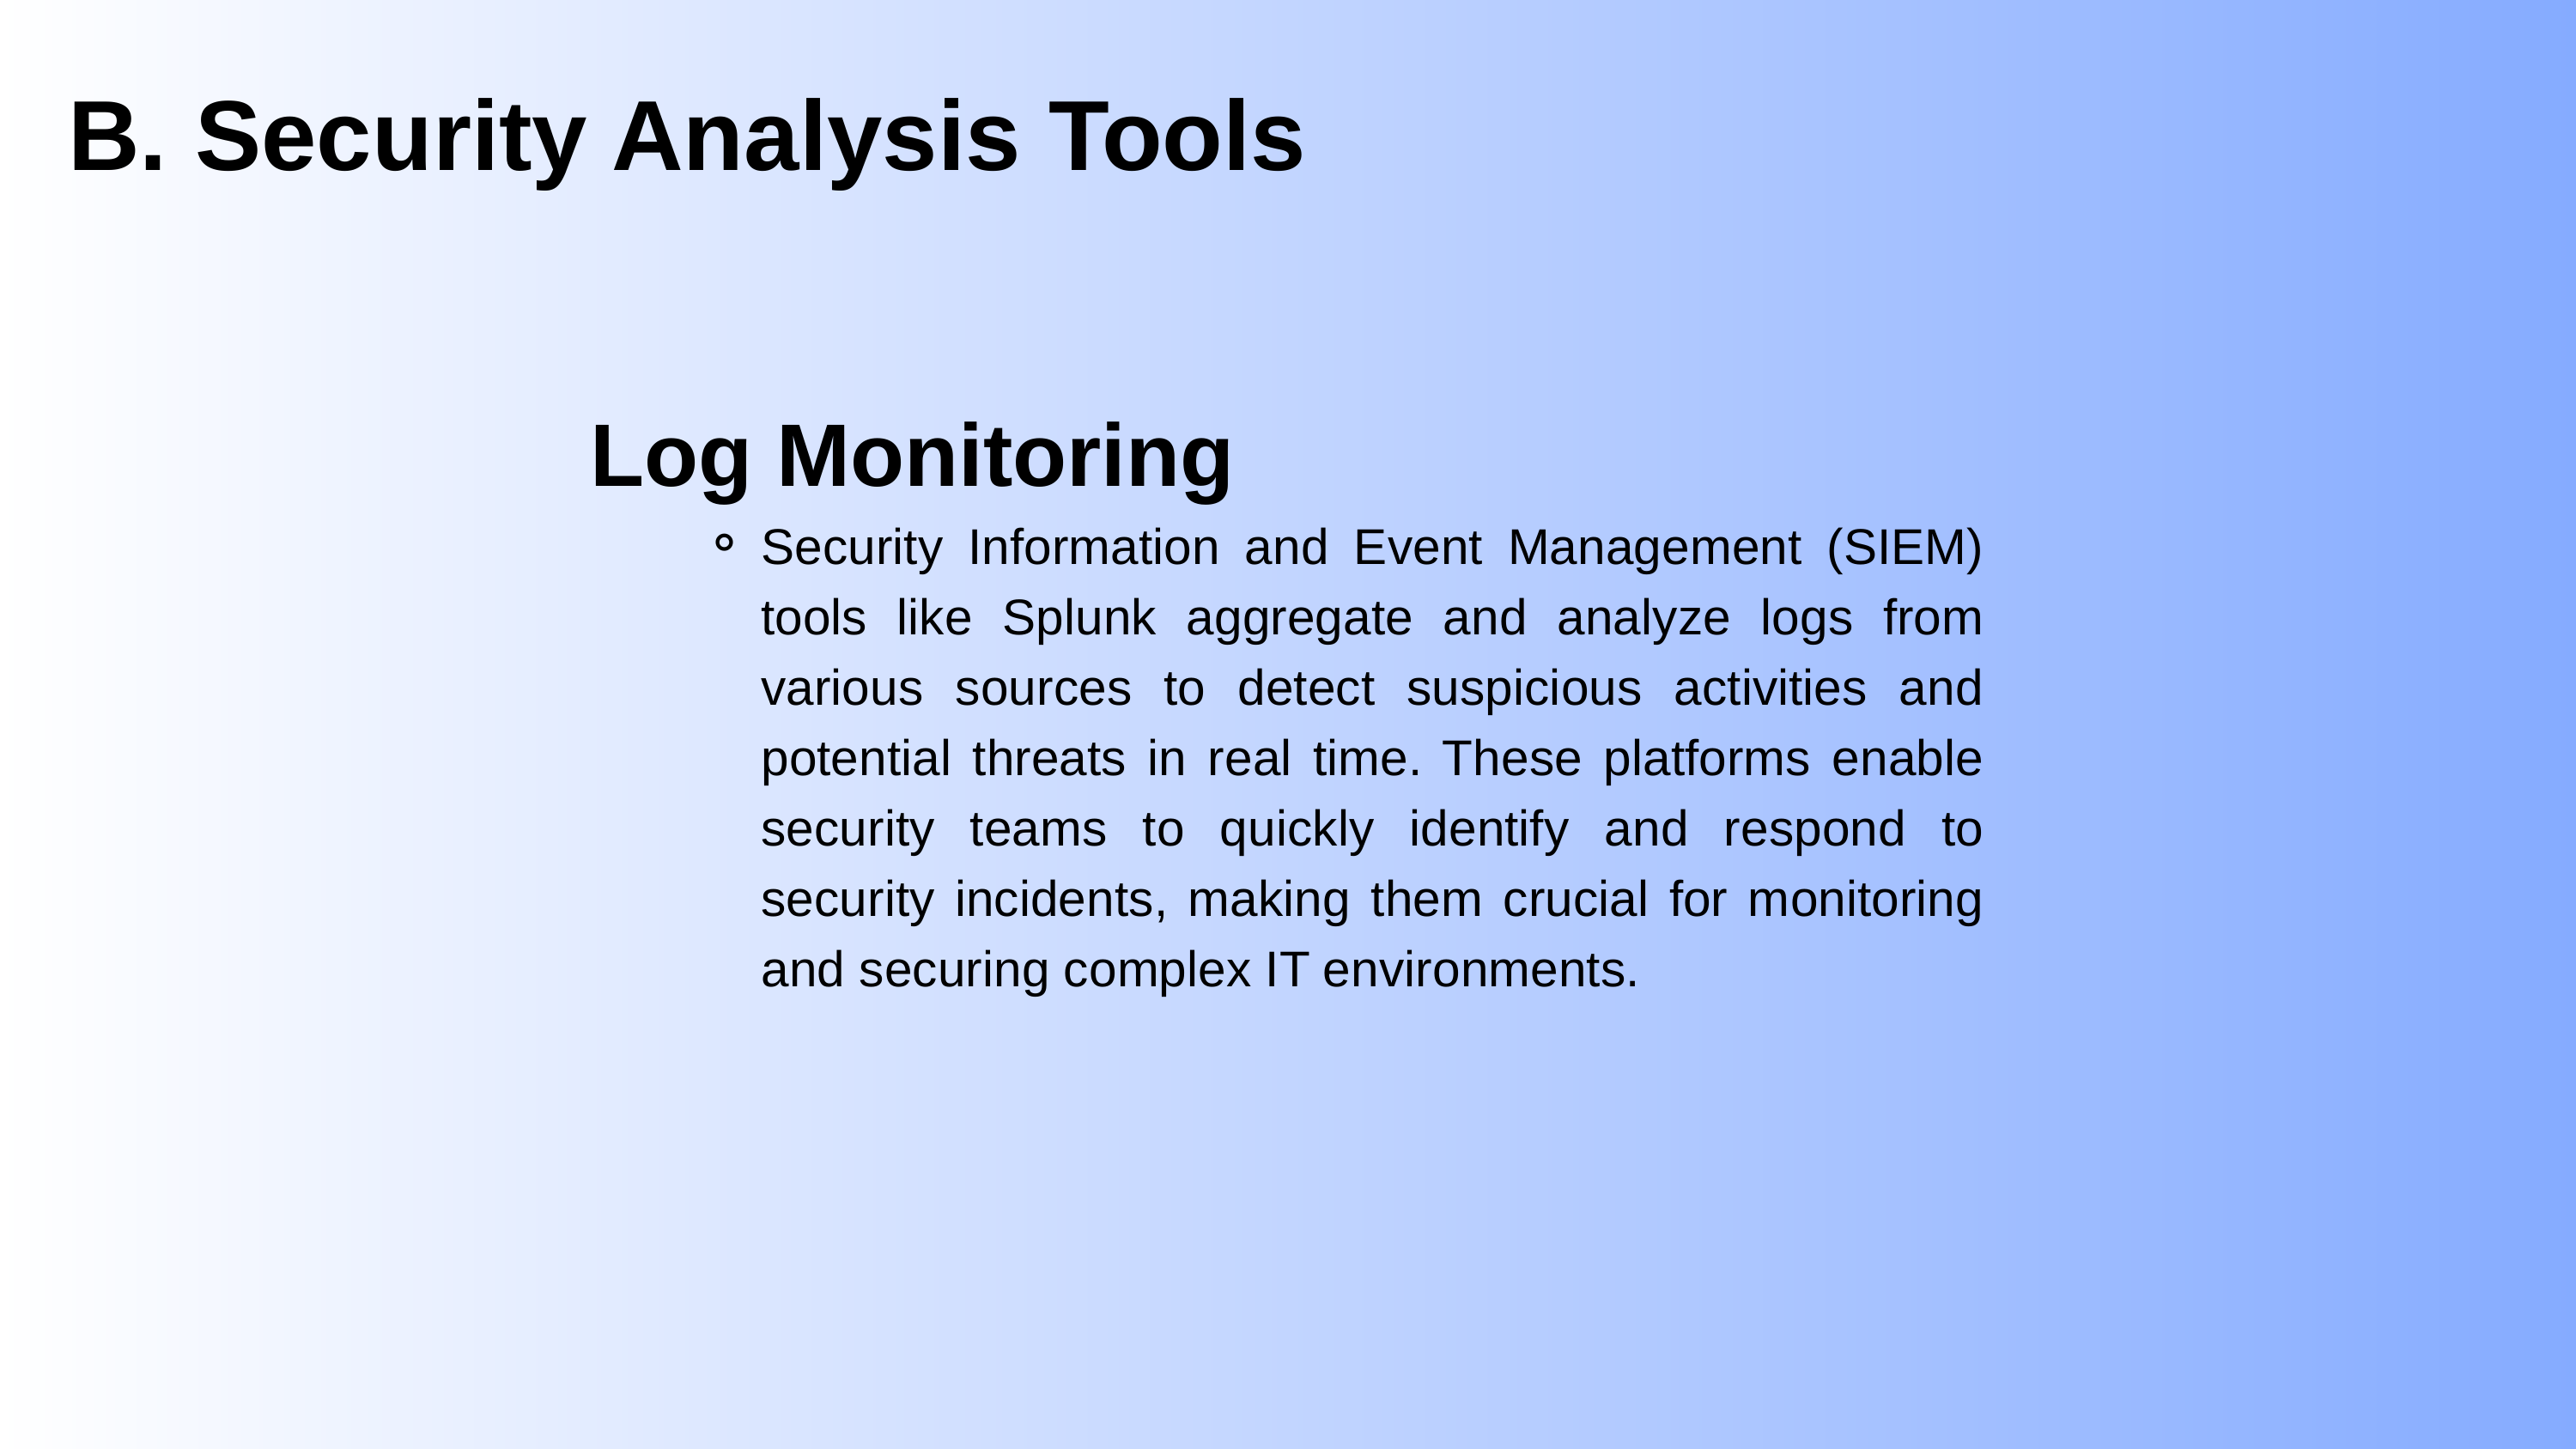

B. Security Analysis Tools
Log Monitoring
Security Information and Event Management (SIEM) tools like Splunk aggregate and analyze logs from various sources to detect suspicious activities and potential threats in real time. These platforms enable security teams to quickly identify and respond to security incidents, making them crucial for monitoring and securing complex IT environments.